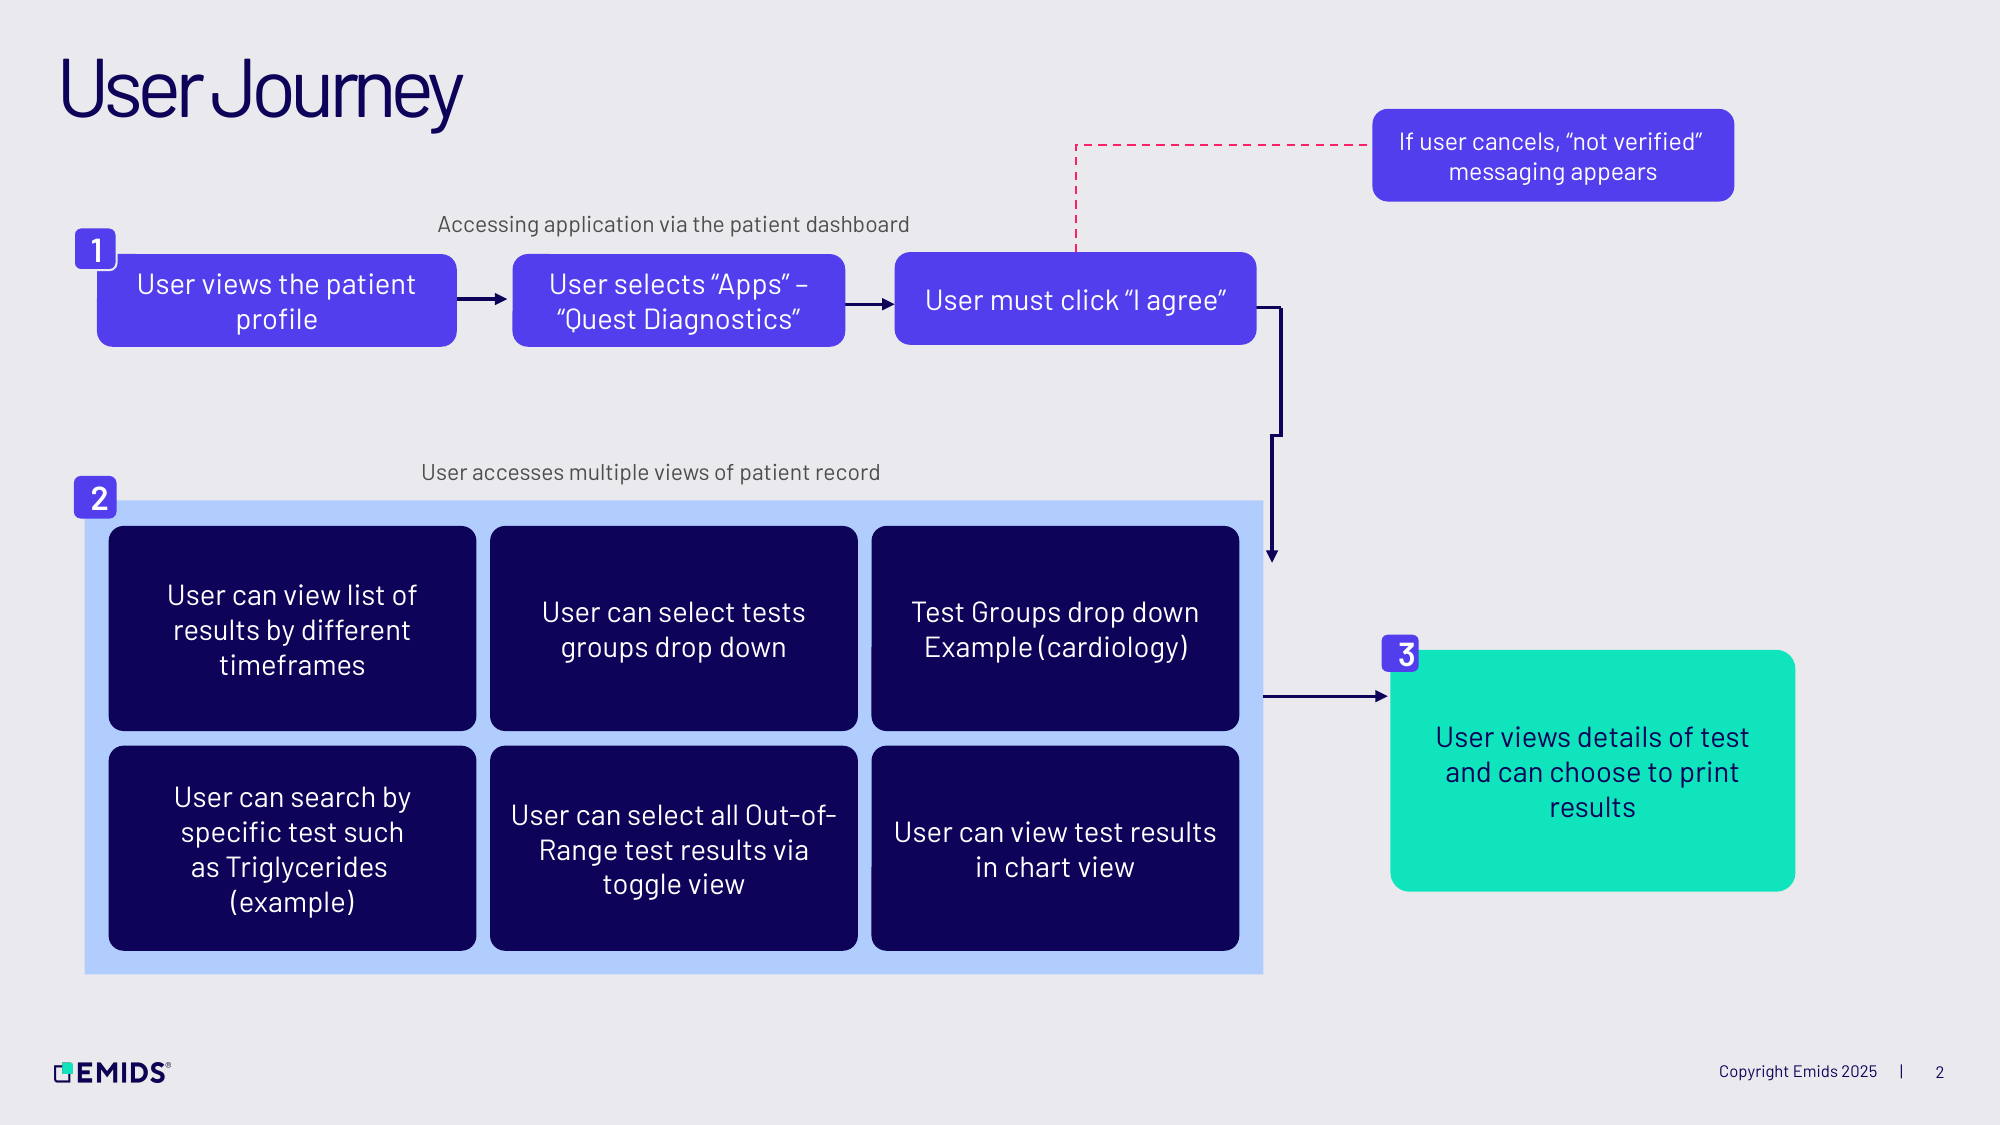

# User Journey
If user cancels, “not verified”
messaging appears
Accessing application via the patient dashboard
1
User must click “I agree”
User views the patient profile
User selects “Apps” – “Quest Diagnostics”
User accesses multiple views of patient record
2

User can view list of results by different timeframes
User can select tests groups drop down
Test Groups drop down
Example (cardiology)
3
User views details of test and can choose to print results
User can search by specific test such as Triglycerides
(example)
User can select all Out-of-Range test results via toggle view
User can view test results in chart view
Copyright Emids 2025       |
2